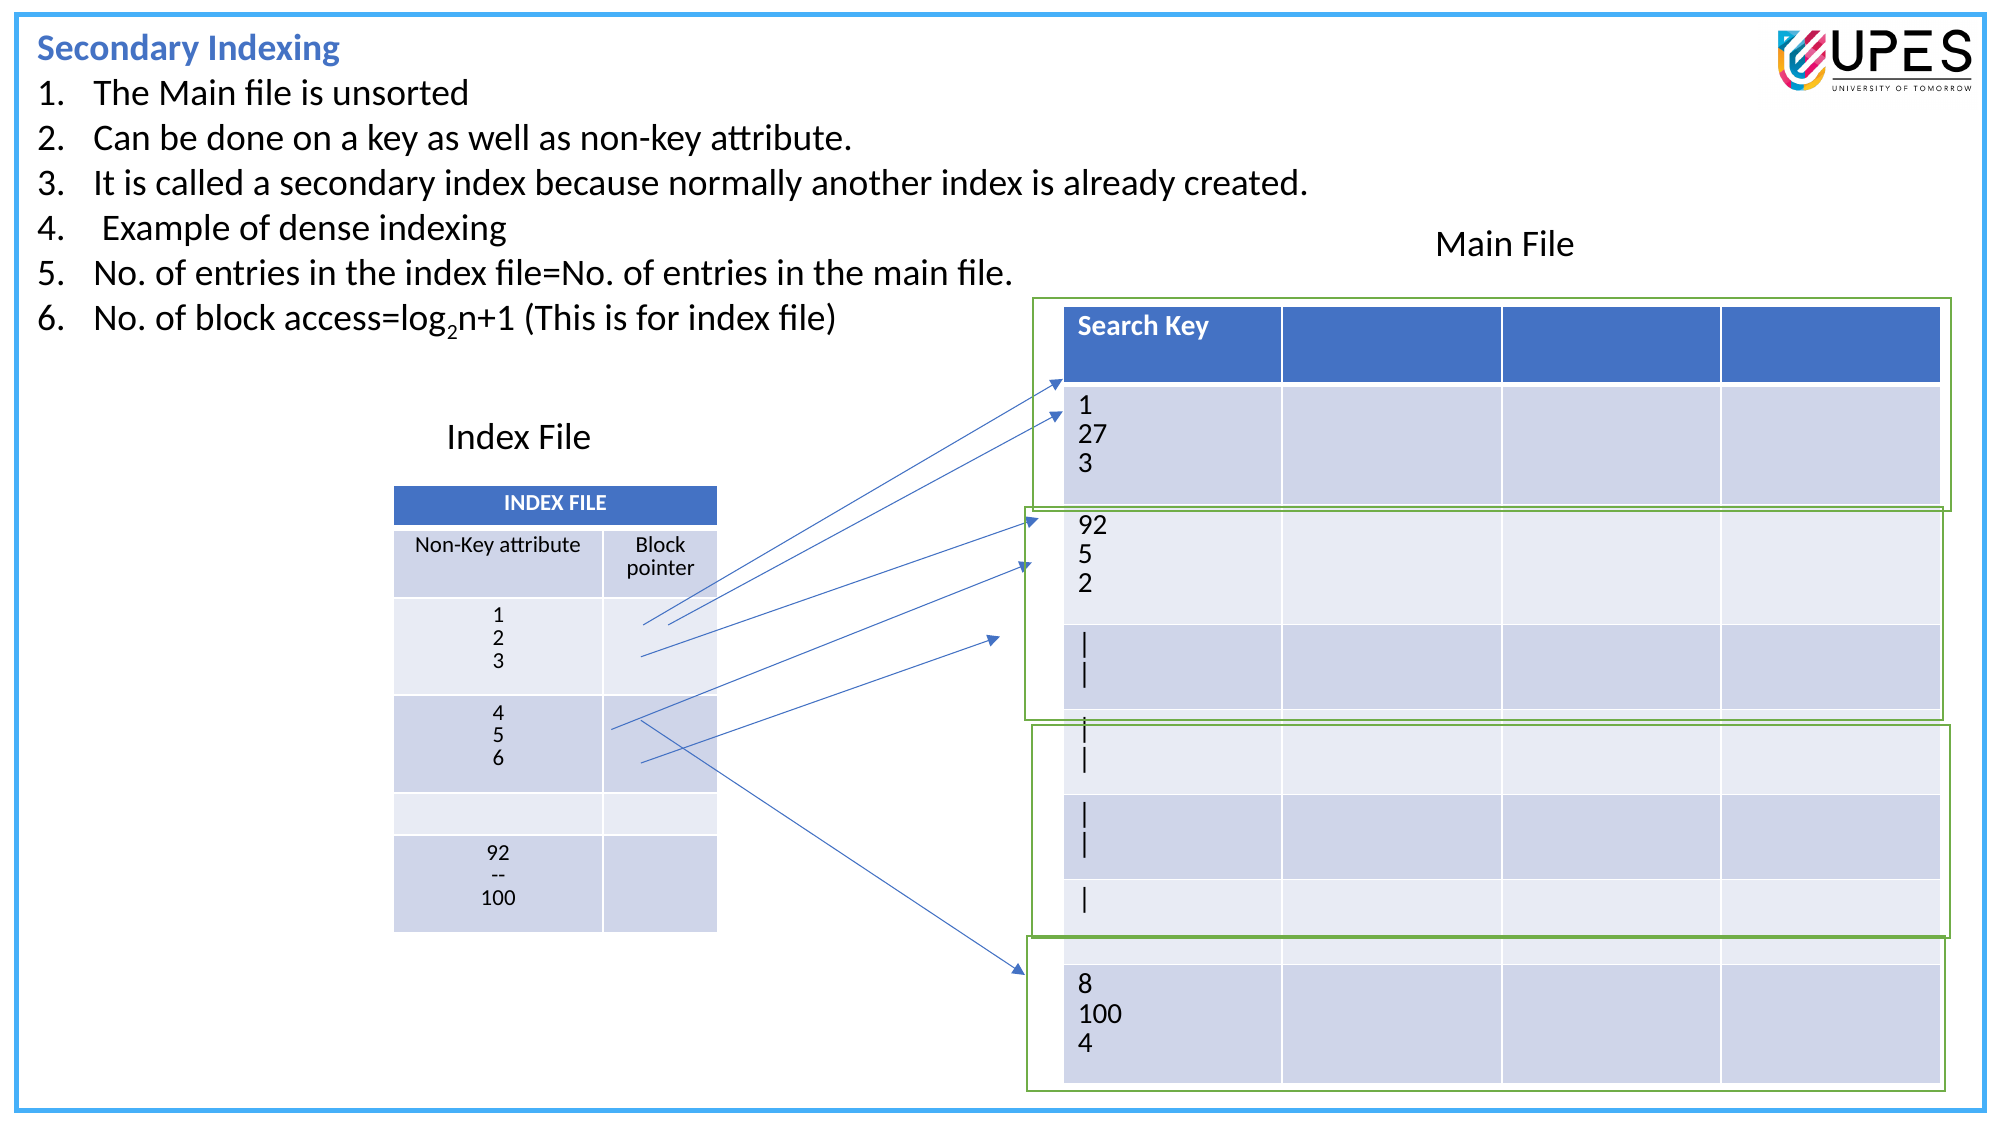

Secondary Indexing
The Main file is unsorted
Can be done on a key as well as non-key attribute.
It is called a secondary index because normally another index is already created.
 Example of dense indexing
No. of entries in the index file=No. of entries in the main file.
No. of block access=log2n+1 (This is for index file)
Main File

| Search Key |  |  |  |
| --- | --- | --- | --- |
| 1 27 3 |  |  |  |
| 92 5 2 |  |  |  |
| | | |  |  |  |
| | | |  |  |  |
| | | |  |  |  |
| | |  |  |  |
| 8 100 4 |  |  |  |
Index File
| INDEX FILE |  |
| --- | --- |
| Non-Key attribute | Block pointer |
| 1 2 3 |  |
| 4 5 6 |  |
|  |  |
| 92 -- 100 |  |